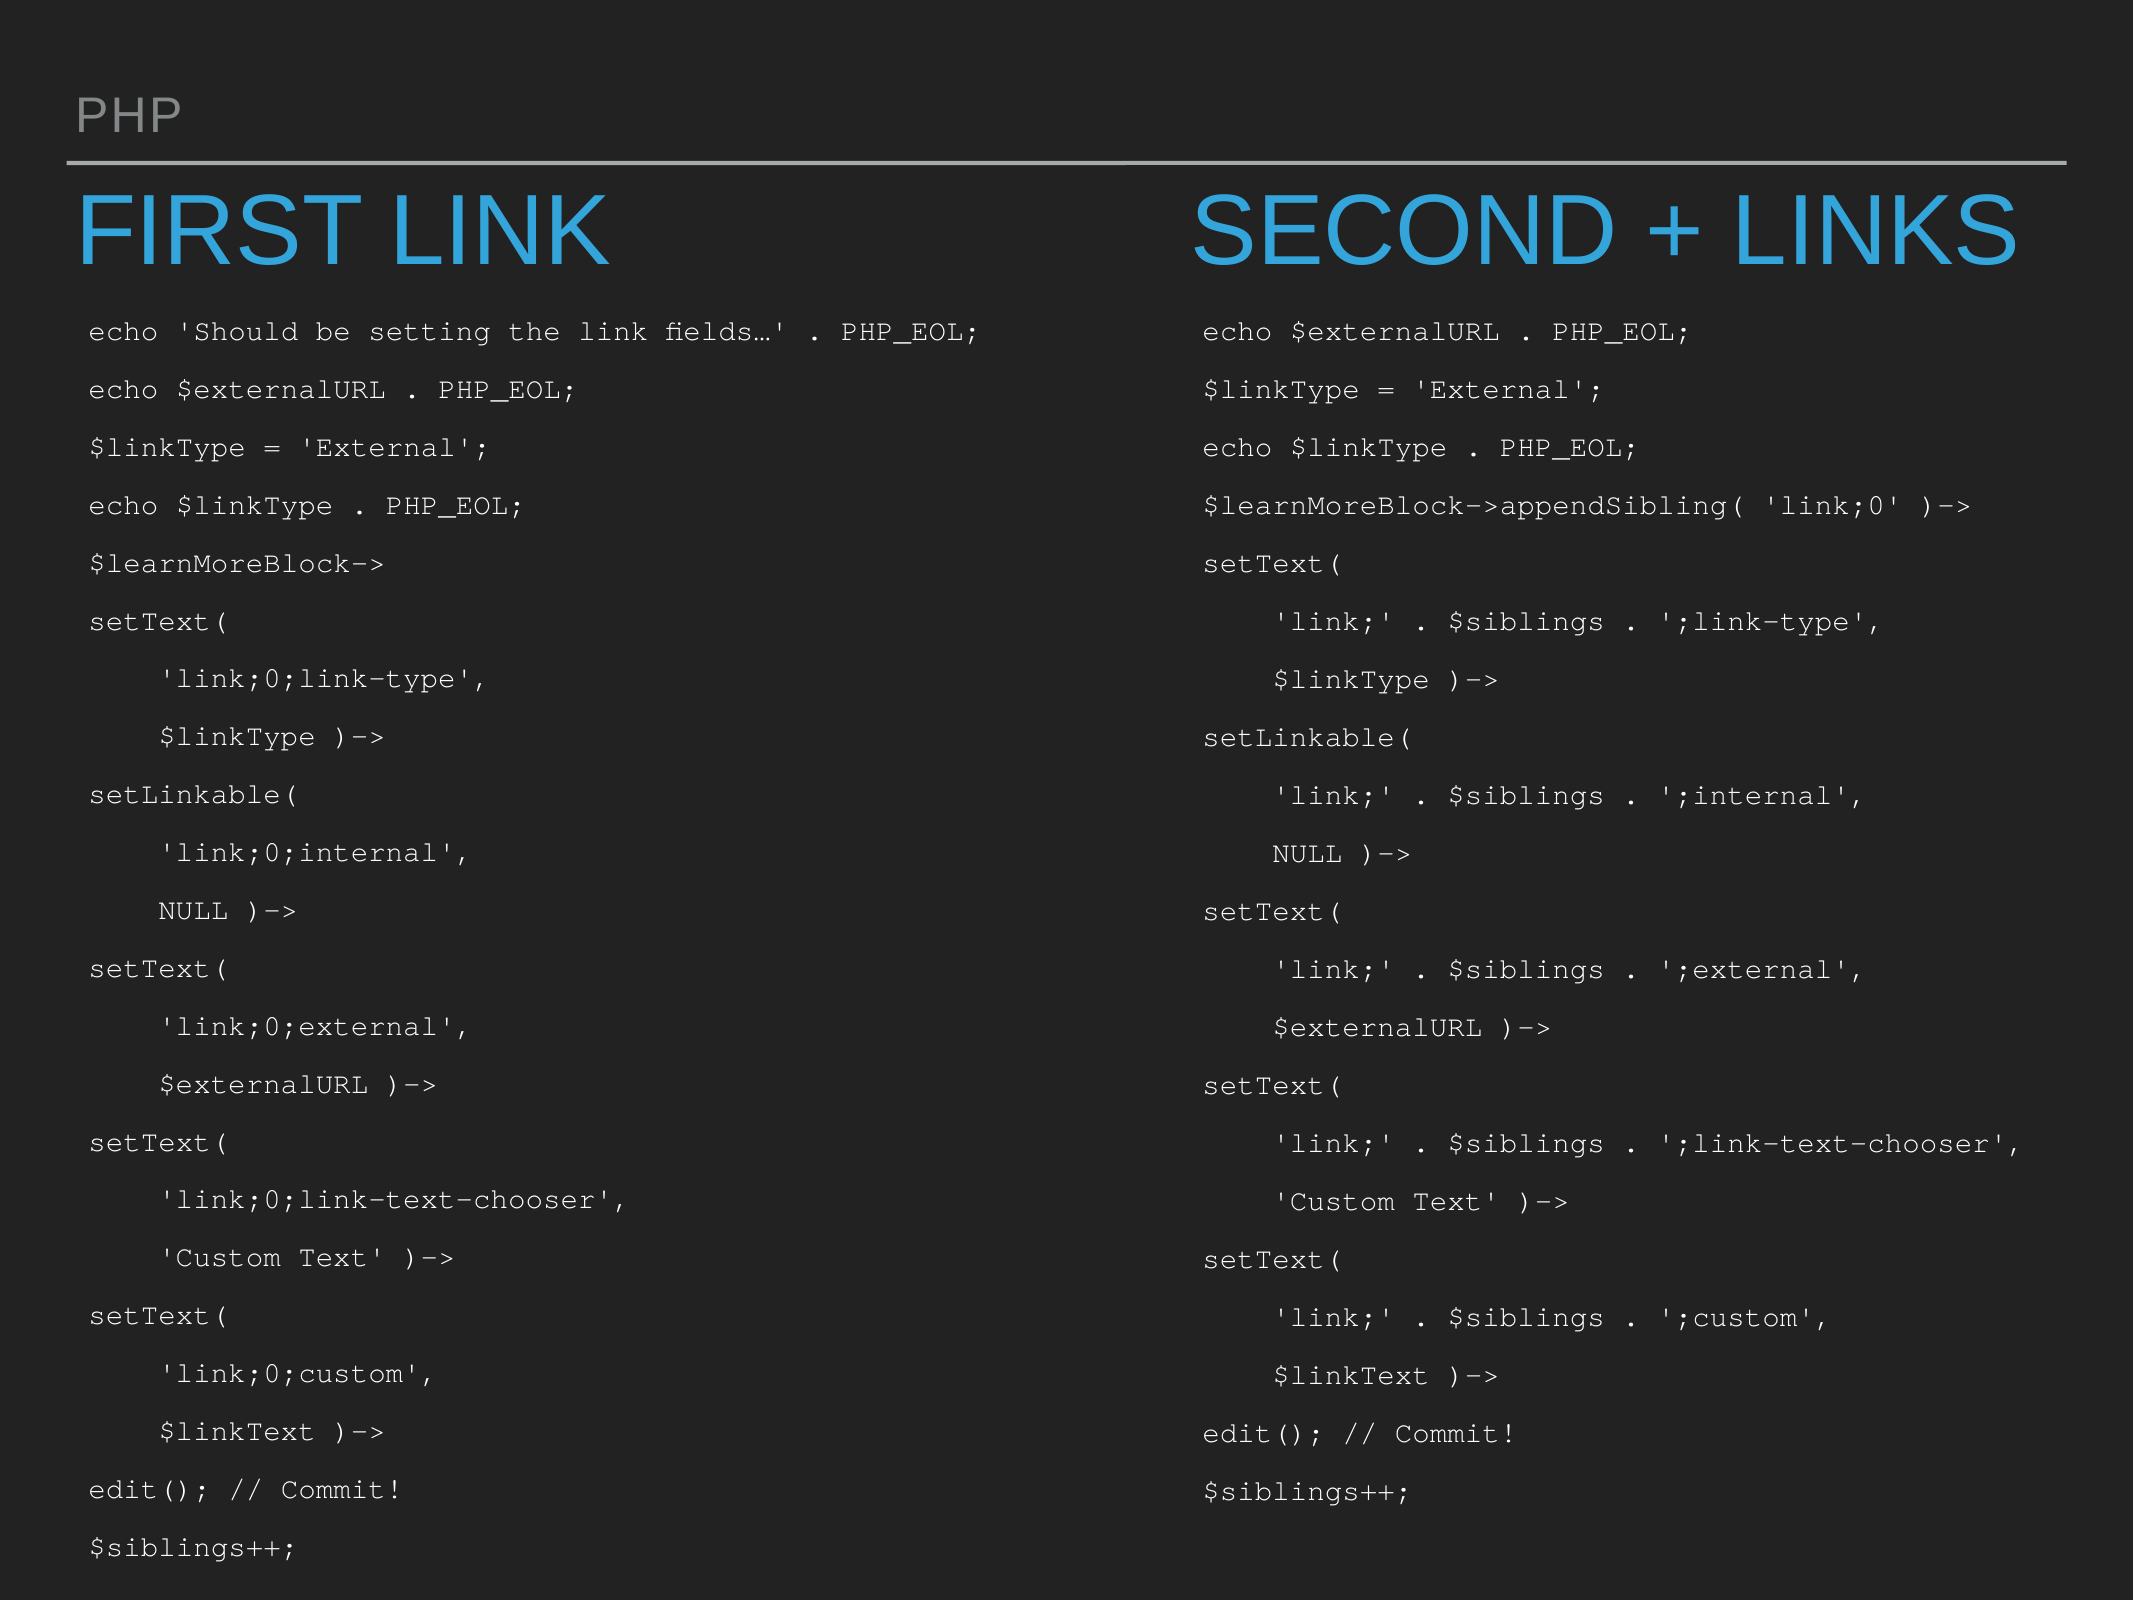

PHP
# First Link
Second + links
echo 'Should be setting the link fields…' . PHP_EOL;
echo $externalURL . PHP_EOL;
$linkType = 'External';
echo $linkType . PHP_EOL;
$learnMoreBlock->
setText(
    'link;0;link-type',
    $linkType )->
setLinkable(
    'link;0;internal',
    NULL )->
setText(
    'link;0;external',
    $externalURL )->
setText(
    'link;0;link-text-chooser',
    'Custom Text' )->
setText(
    'link;0;custom',
    $linkText )->
edit(); // Commit!
$siblings++;
echo $externalURL . PHP_EOL;
$linkType = 'External';
echo $linkType . PHP_EOL;
$learnMoreBlock->appendSibling( 'link;0' )->
setText(
    'link;' . $siblings . ';link-type',
    $linkType )->
setLinkable(
    'link;' . $siblings . ';internal',
    NULL )->
setText(
    'link;' . $siblings . ';external',
    $externalURL )->
setText(
    'link;' . $siblings . ';link-text-chooser',
    'Custom Text' )->
setText(
    'link;' . $siblings . ';custom',
    $linkText )->
edit(); // Commit!
$siblings++;